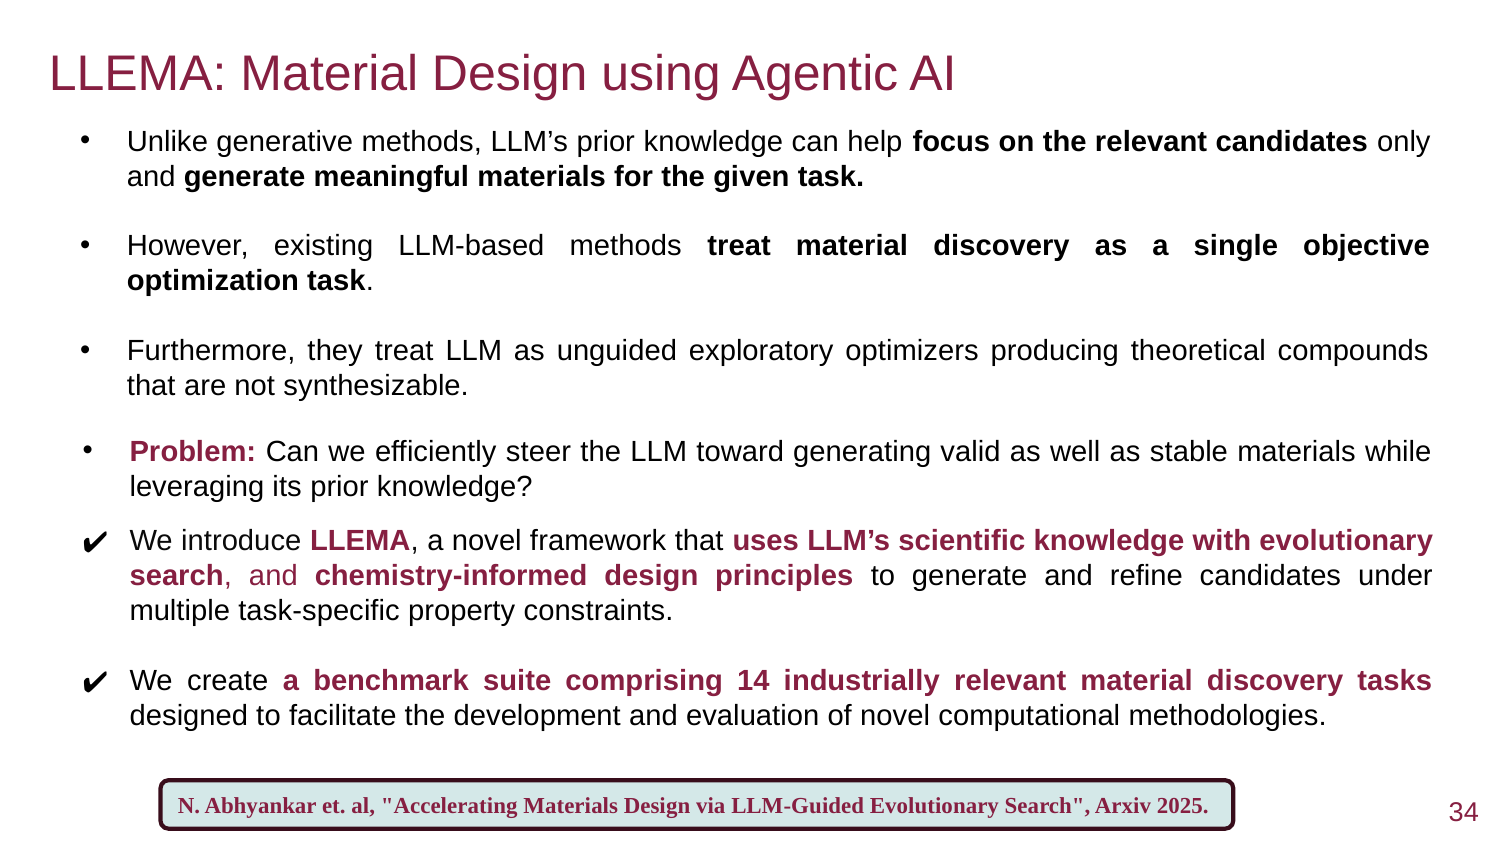

LLEMA: Material Design using Agentic AI
Unlike generative methods, LLM’s prior knowledge can help focus on the relevant candidates only and generate meaningful materials for the given task.

However, existing LLM-based methods treat material discovery as a single objective optimization task.

Furthermore, they treat LLM as unguided exploratory optimizers producing theoretical compounds that are not synthesizable.
Problem: Can we efficiently steer the LLM toward generating valid as well as stable materials while leveraging its prior knowledge?

We introduce LLEMA, a novel framework that uses LLM’s scientific knowledge with evolutionary search, and chemistry-informed design principles to generate and refine candidates under multiple task-specific property constraints.

We create a benchmark suite comprising 14 industrially relevant material discovery tasks designed to facilitate the development and evaluation of novel computational methodologies.
34
N. Abhyankar et. al, "Accelerating Materials Design via LLM-Guided Evolutionary Search", Arxiv 2025.